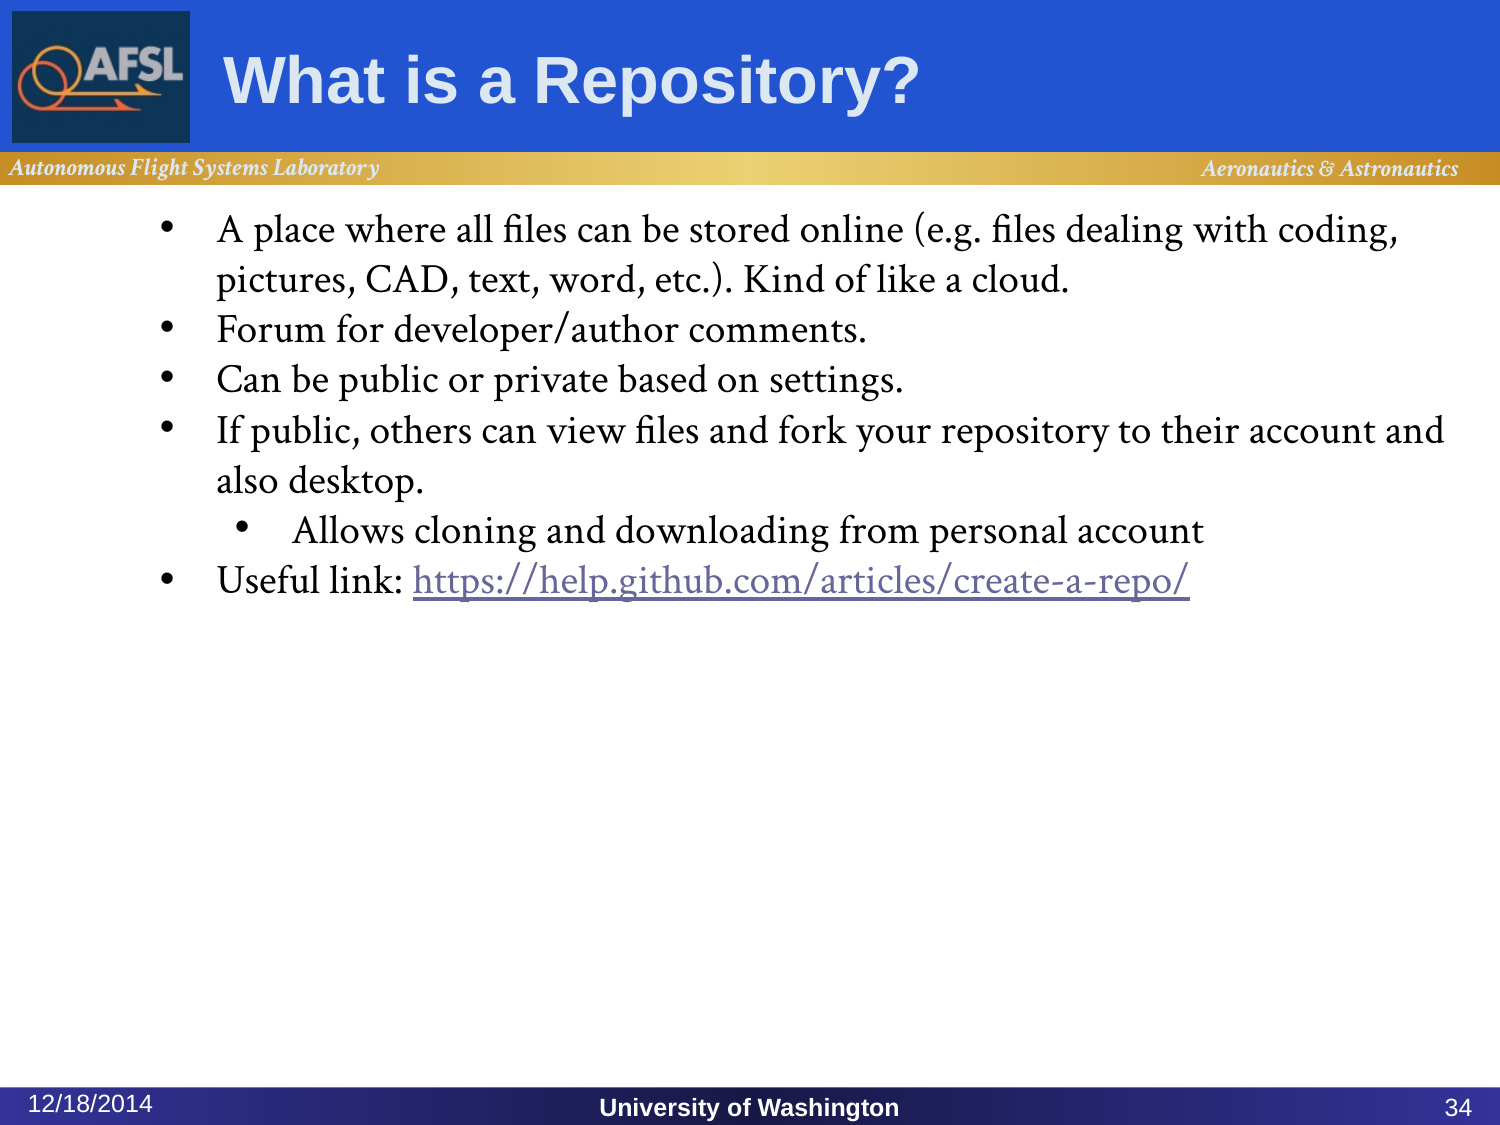

# What is a Repository?
A place where all files can be stored online (e.g. files dealing with coding, pictures, CAD, text, word, etc.). Kind of like a cloud.
Forum for developer/author comments.
Can be public or private based on settings.
If public, others can view files and fork your repository to their account and also desktop.
Allows cloning and downloading from personal account
Useful link: https://help.github.com/articles/create-a-repo/

12/18/2014
University of Washington
34